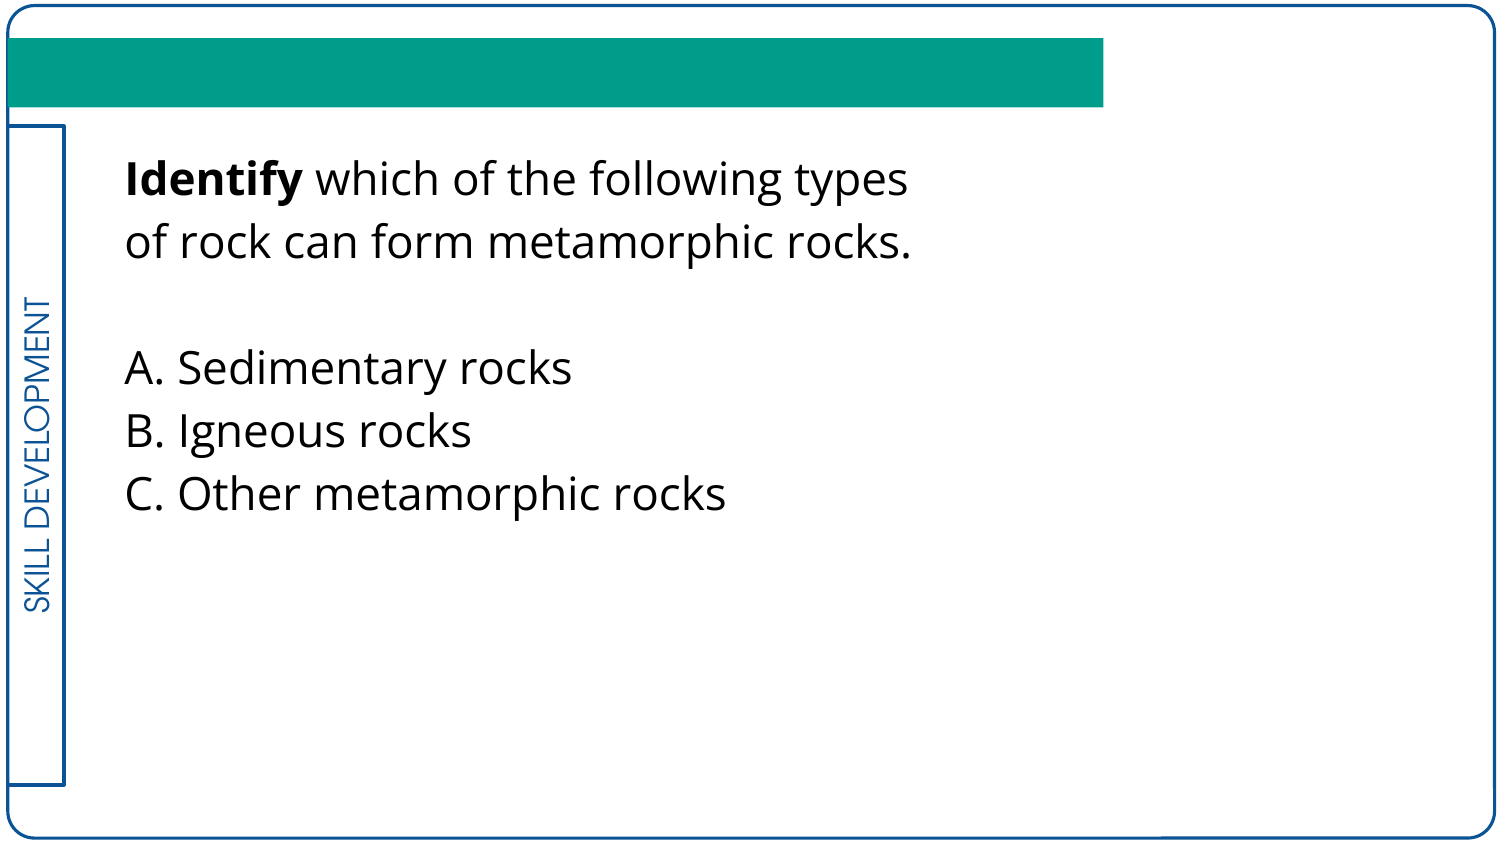

Identify which of the following types of rock can form metamorphic rocks.

A. Sedimentary rocks
B. Igneous rocks
C. Other metamorphic rocks